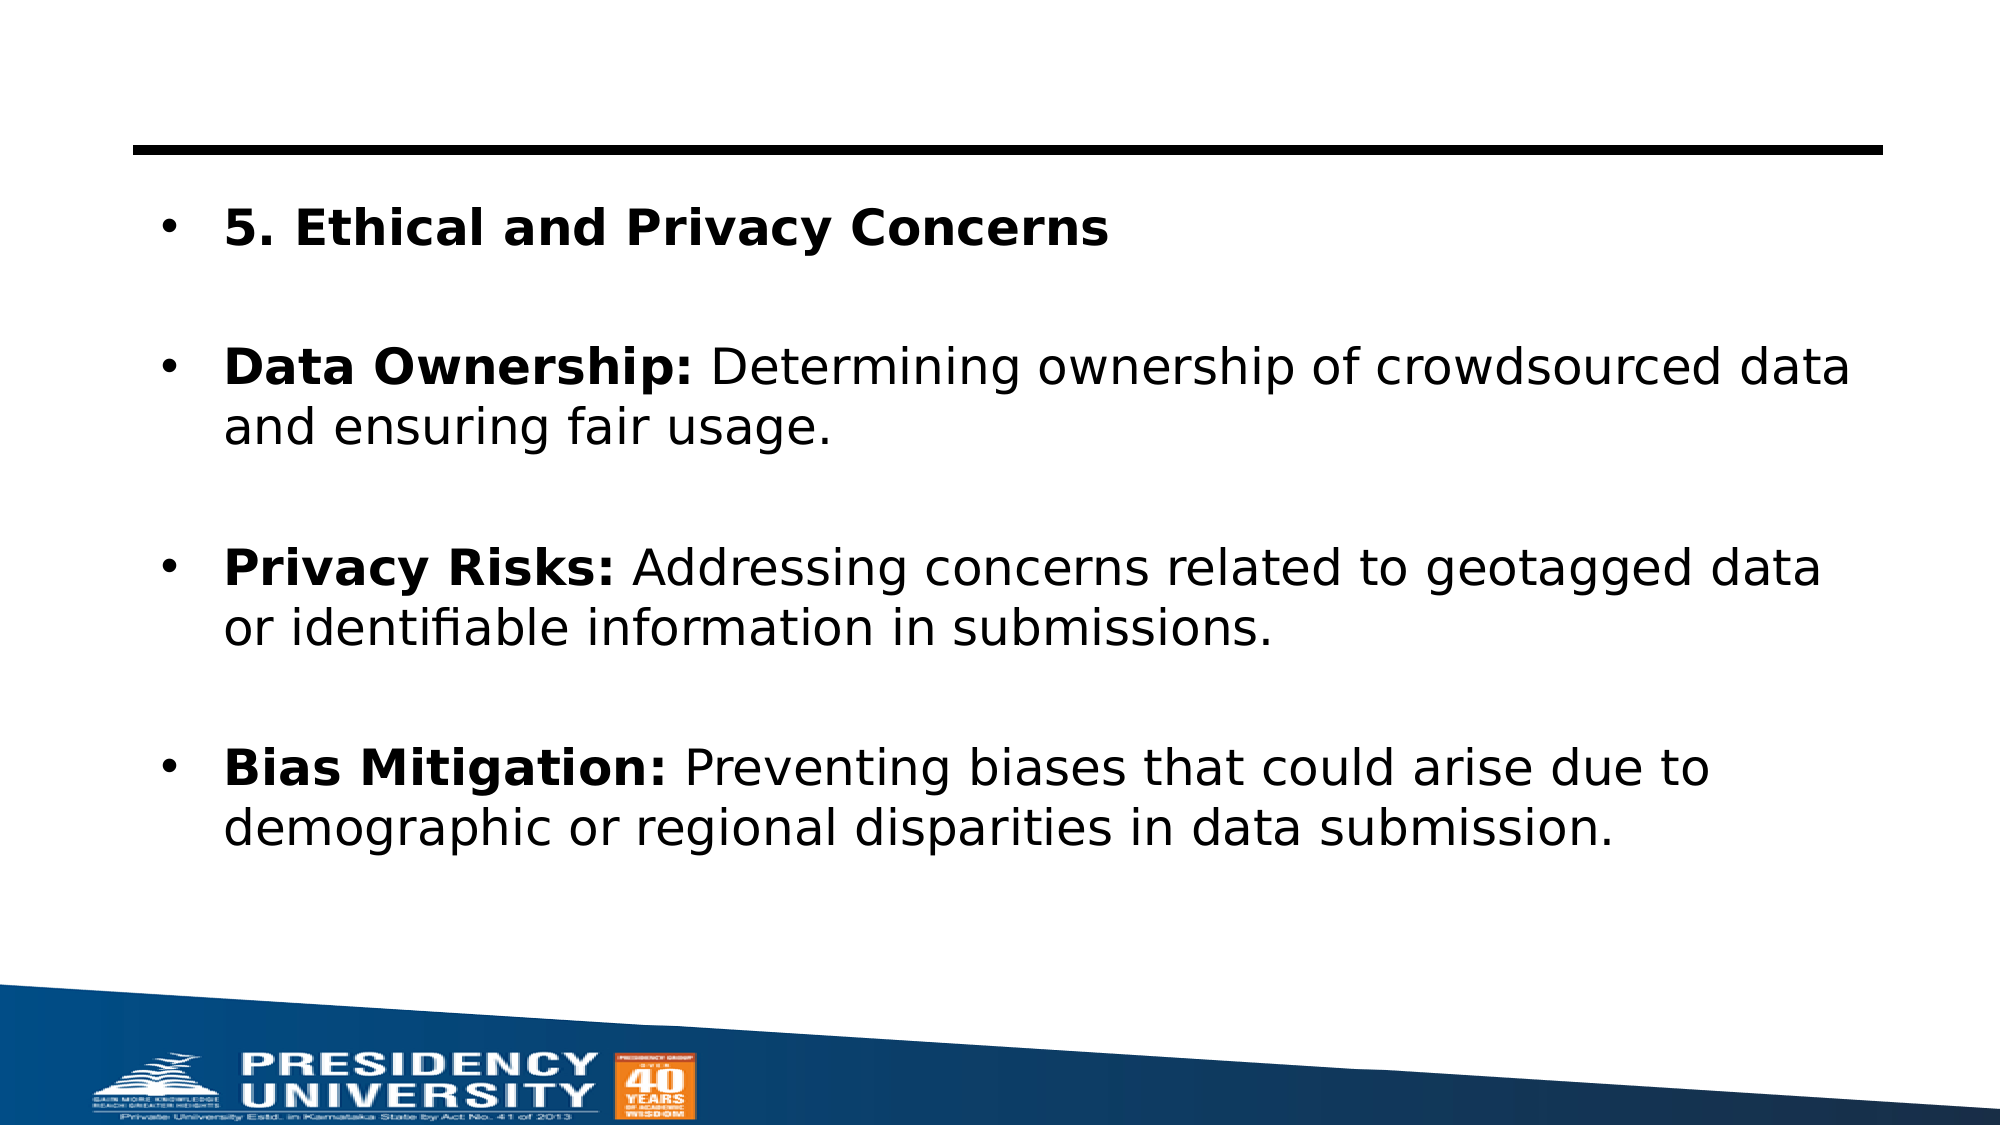

#
5. Ethical and Privacy Concerns

Data Ownership: Determining ownership of crowdsourced data and ensuring fair usage.

Privacy Risks: Addressing concerns related to geotagged data or identifiable information in submissions.

Bias Mitigation: Preventing biases that could arise due to demographic or regional disparities in data submission.